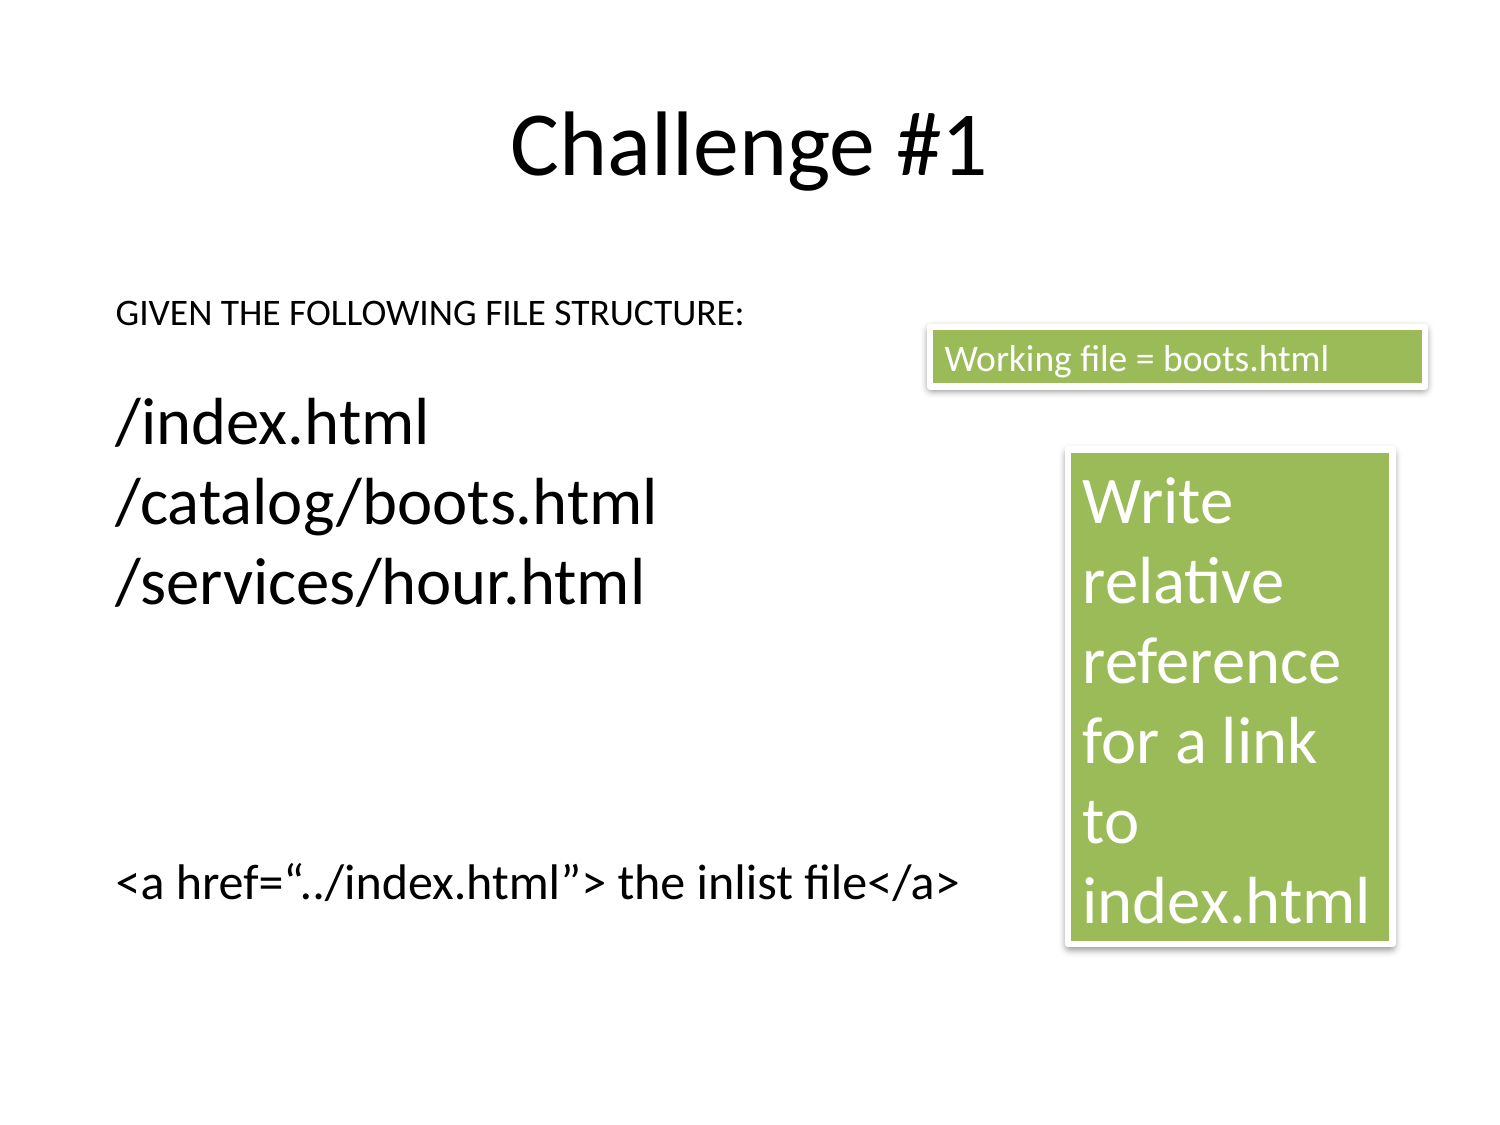

# Challenge #1
GIVEN THE FOLLOWING FILE STRUCTURE:

/index.html
/catalog/boots.html
/services/hour.html

Working file = boots.html
Write relative reference for a link to index.html
<a href=“../index.html”> the inlist file</a>